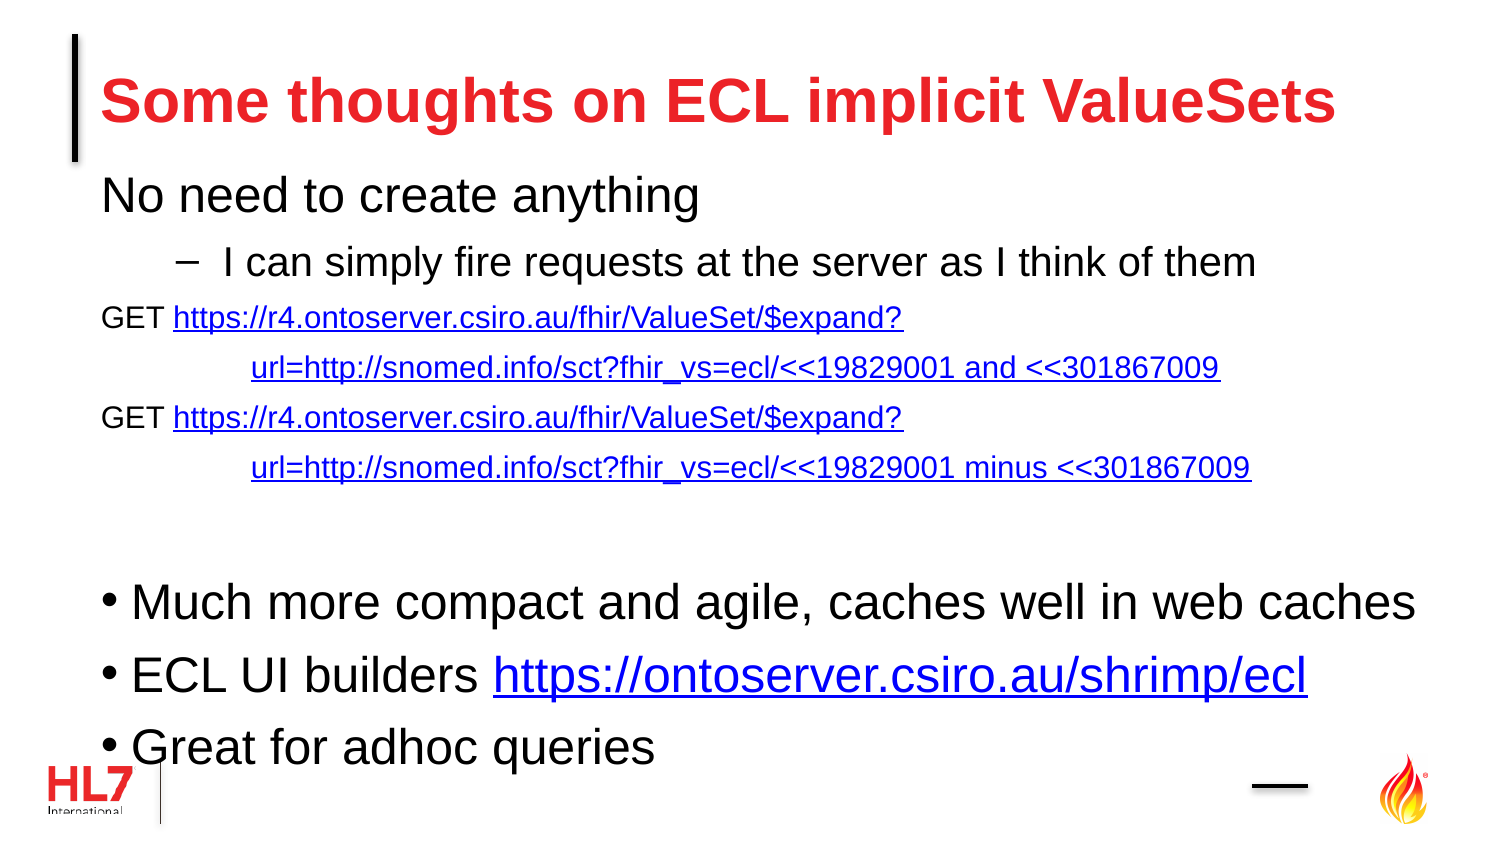

# Some thoughts on ECL implicit ValueSets
No need to create anything
I can simply fire requests at the server as I think of them
GET https://r4.ontoserver.csiro.au/fhir/ValueSet/$expand?
	url=http://snomed.info/sct?fhir_vs=ecl/<<19829001 and <<301867009
GET https://r4.ontoserver.csiro.au/fhir/ValueSet/$expand?
	url=http://snomed.info/sct?fhir_vs=ecl/<<19829001 minus <<301867009

Much more compact and agile, caches well in web caches
ECL UI builders https://ontoserver.csiro.au/shrimp/ecl
Great for adhoc queries